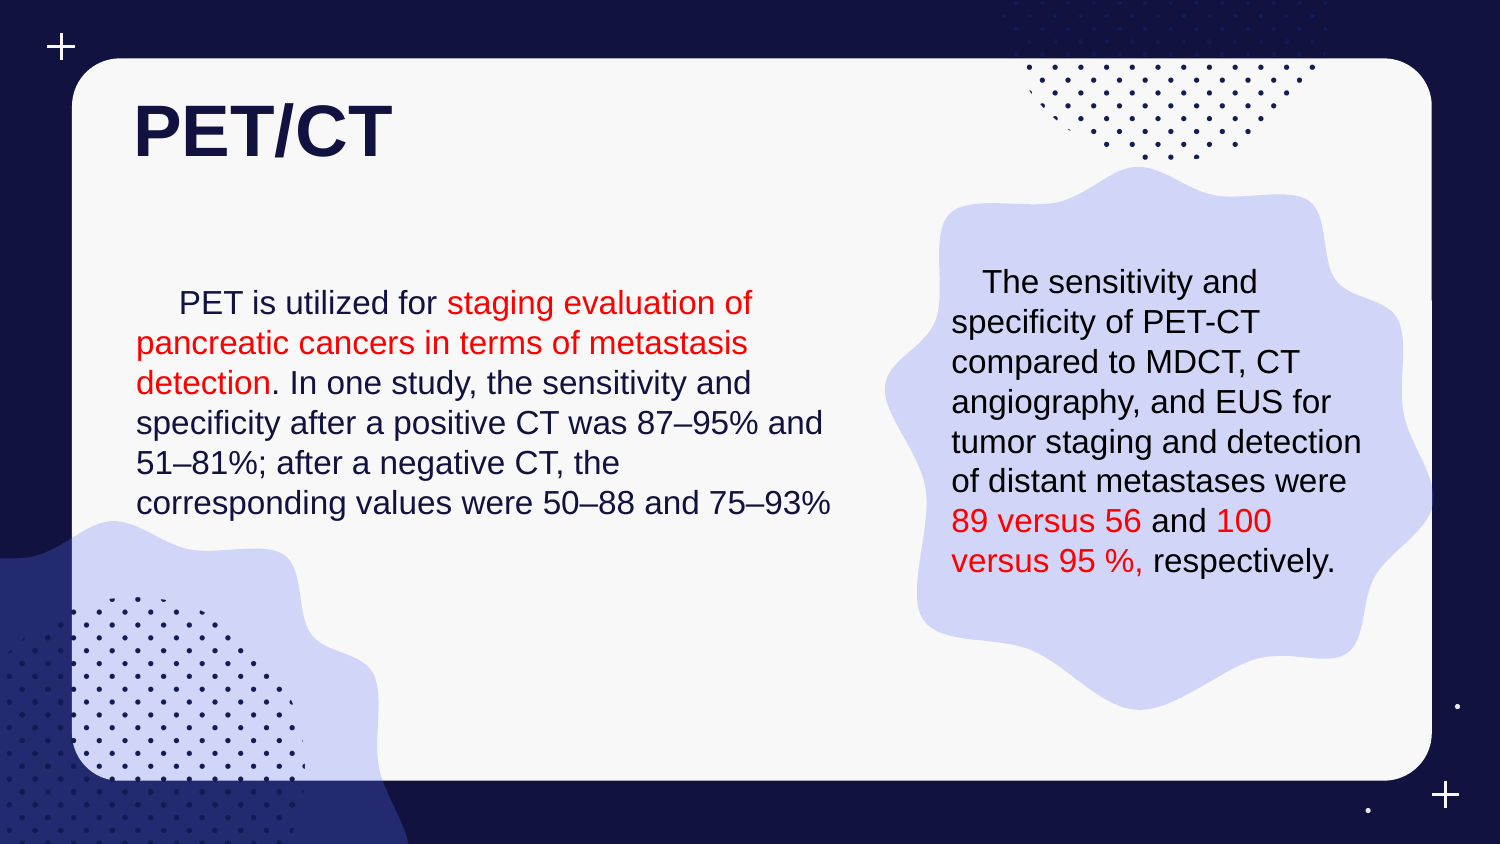

# PET/CT

PET is utilized for staging evaluation of pancreatic cancers in terms of metastasis detection. In one study, the sensitivity and specificity after a positive CT was 87–95% and 51–81%; after a negative CT, the corresponding values were 50–88 and 75–93%
The sensitivity and specificity of PET-CT compared to MDCT, CT angiography, and EUS for tumor staging and detection of distant metastases were 89 versus 56 and 100 versus 95 %, respectively.